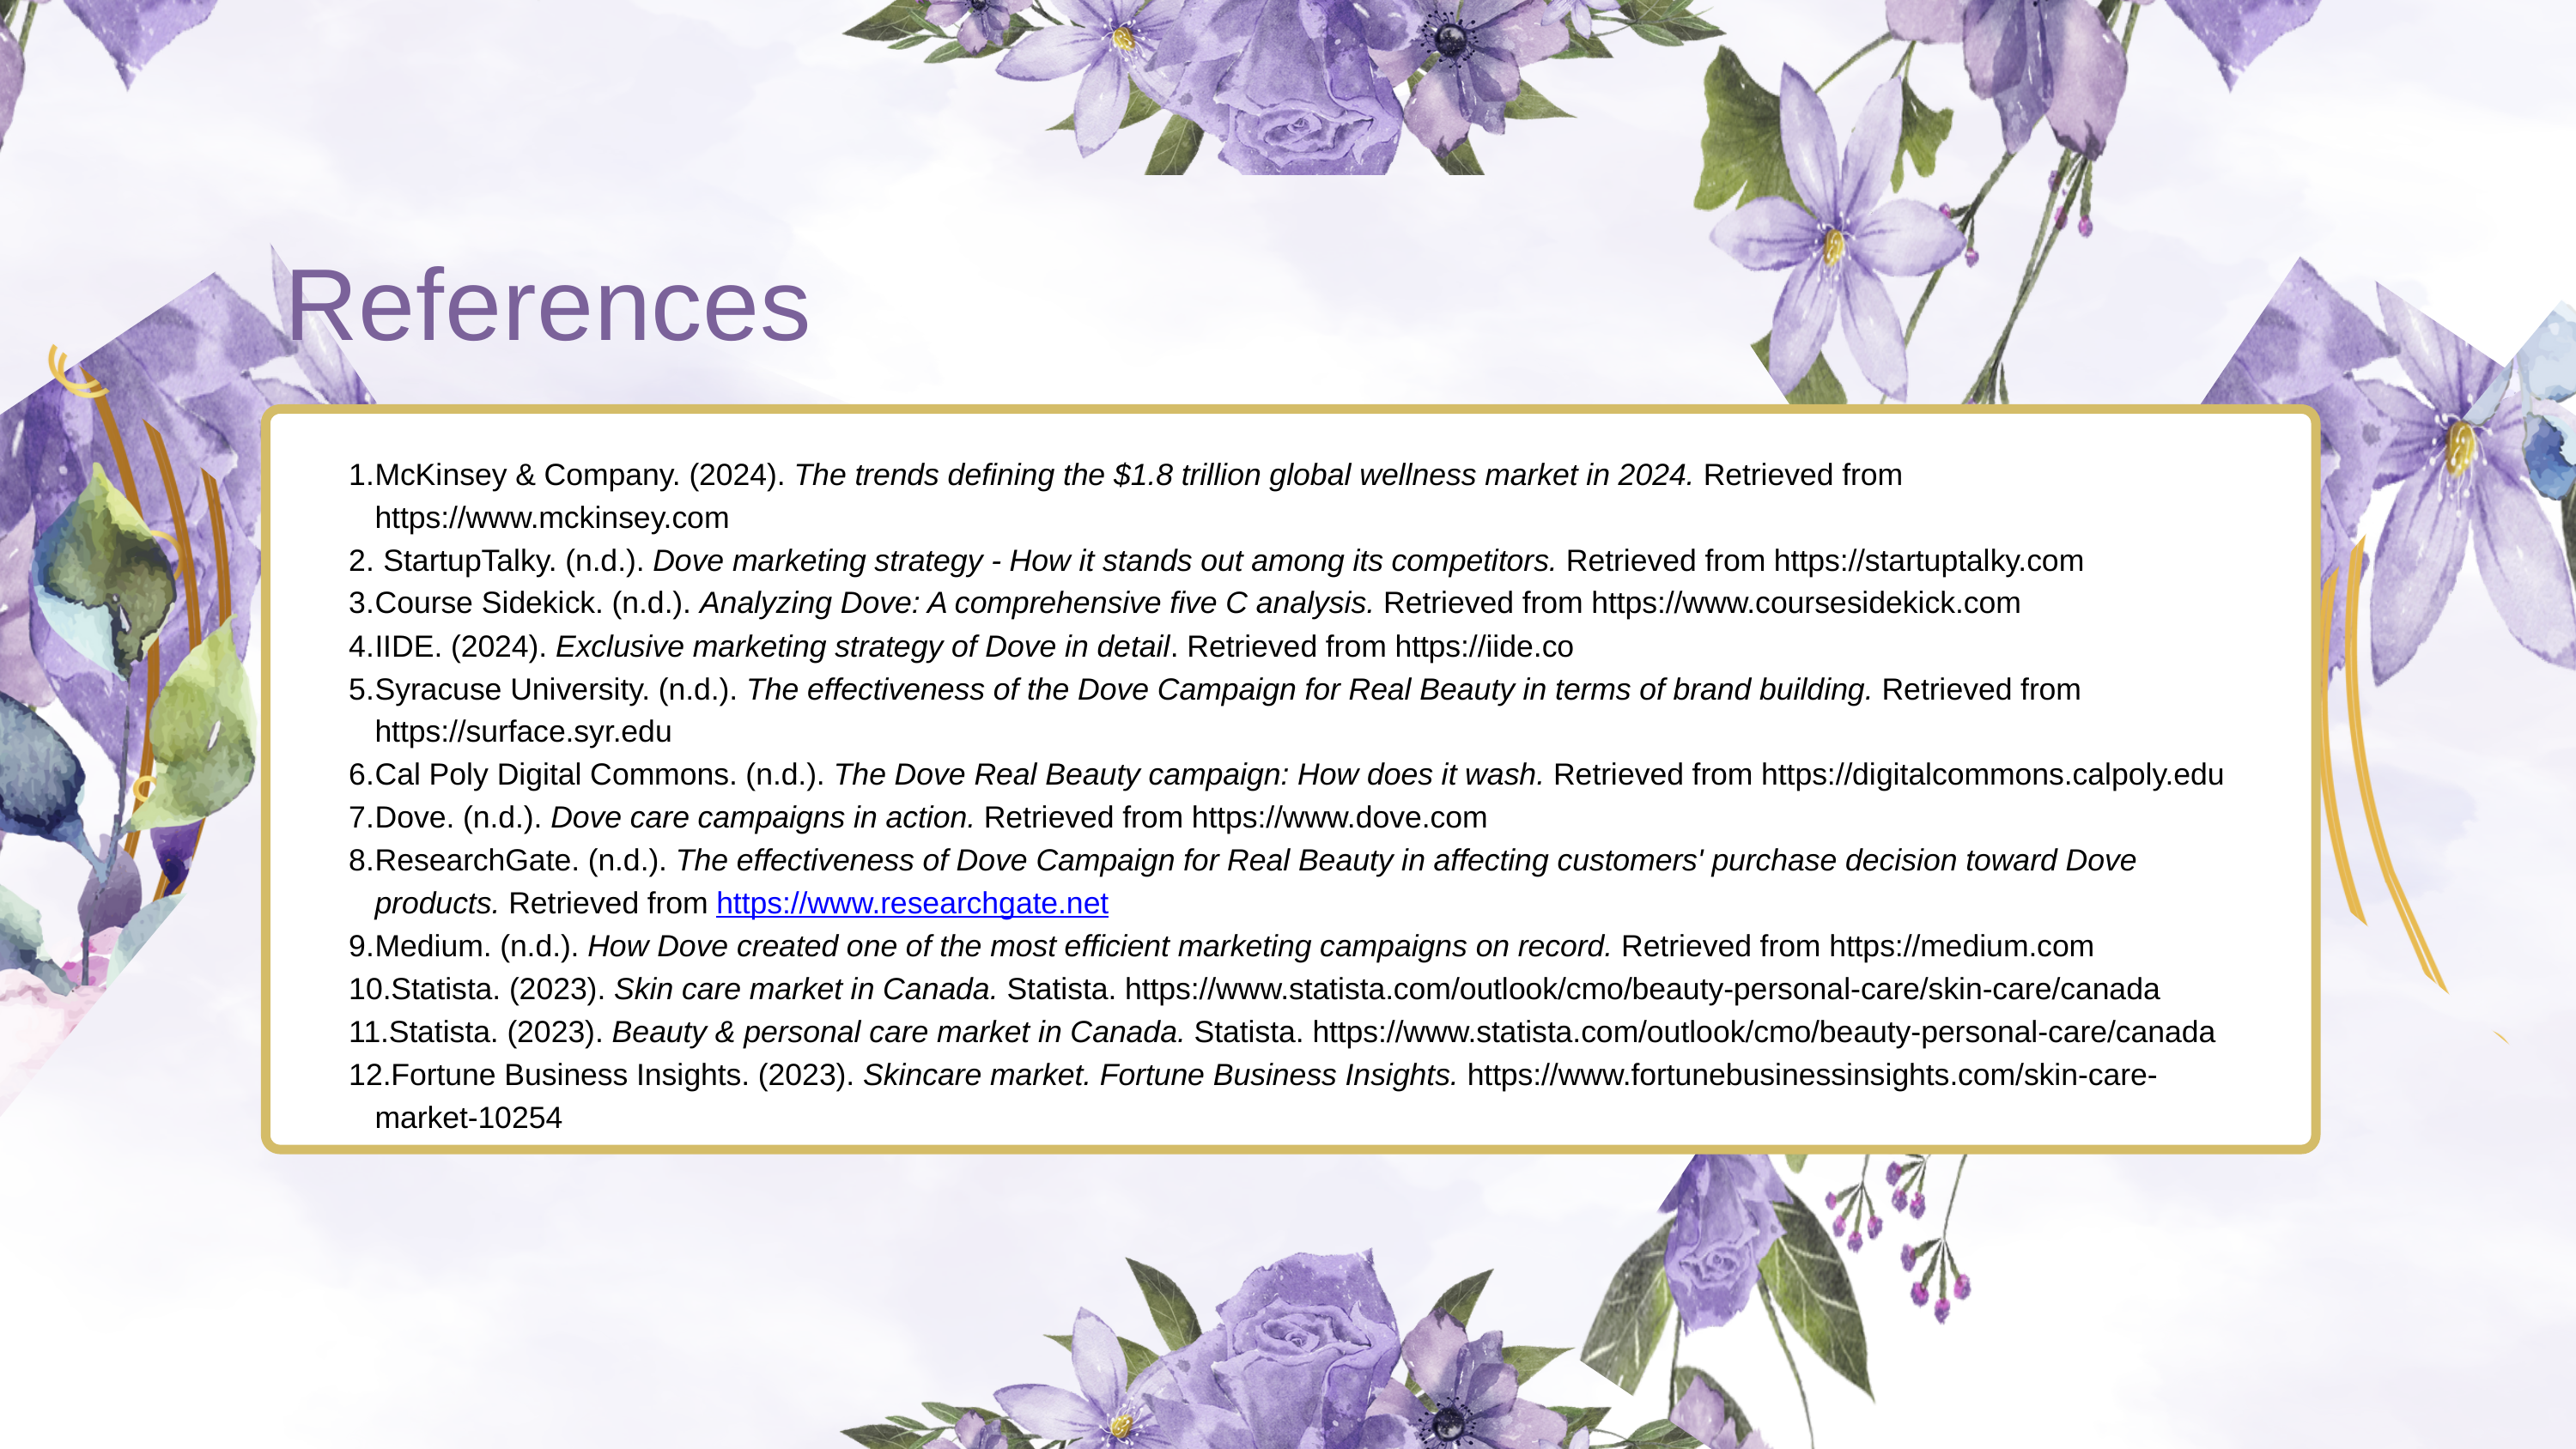

References

McKinsey & Company. (2024). The trends defining the $1.8 trillion global wellness market in 2024. Retrieved from https://www.mckinsey.com
 StartupTalky. (n.d.). Dove marketing strategy - How it stands out among its competitors. Retrieved from https://startuptalky.com
Course Sidekick. (n.d.). Analyzing Dove: A comprehensive five C analysis. Retrieved from https://www.coursesidekick.com
IIDE. (2024). Exclusive marketing strategy of Dove in detail. Retrieved from https://iide.co
Syracuse University. (n.d.). The effectiveness of the Dove Campaign for Real Beauty in terms of brand building. Retrieved from https://surface.syr.edu
Cal Poly Digital Commons. (n.d.). The Dove Real Beauty campaign: How does it wash. Retrieved from https://digitalcommons.calpoly.edu
Dove. (n.d.). Dove care campaigns in action. Retrieved from https://www.dove.com
ResearchGate. (n.d.). The effectiveness of Dove Campaign for Real Beauty in affecting customers' purchase decision toward Dove products. Retrieved from https://www.researchgate.net
Medium. (n.d.). How Dove created one of the most efficient marketing campaigns on record. Retrieved from https://medium.com
Statista. (2023). Skin care market in Canada. Statista. https://www.statista.com/outlook/cmo/beauty-personal-care/skin-care/canada
Statista. (2023). Beauty & personal care market in Canada. Statista. https://www.statista.com/outlook/cmo/beauty-personal-care/canada
Fortune Business Insights. (2023). Skincare market. Fortune Business Insights. https://www.fortunebusinessinsights.com/skin-care-market-10254